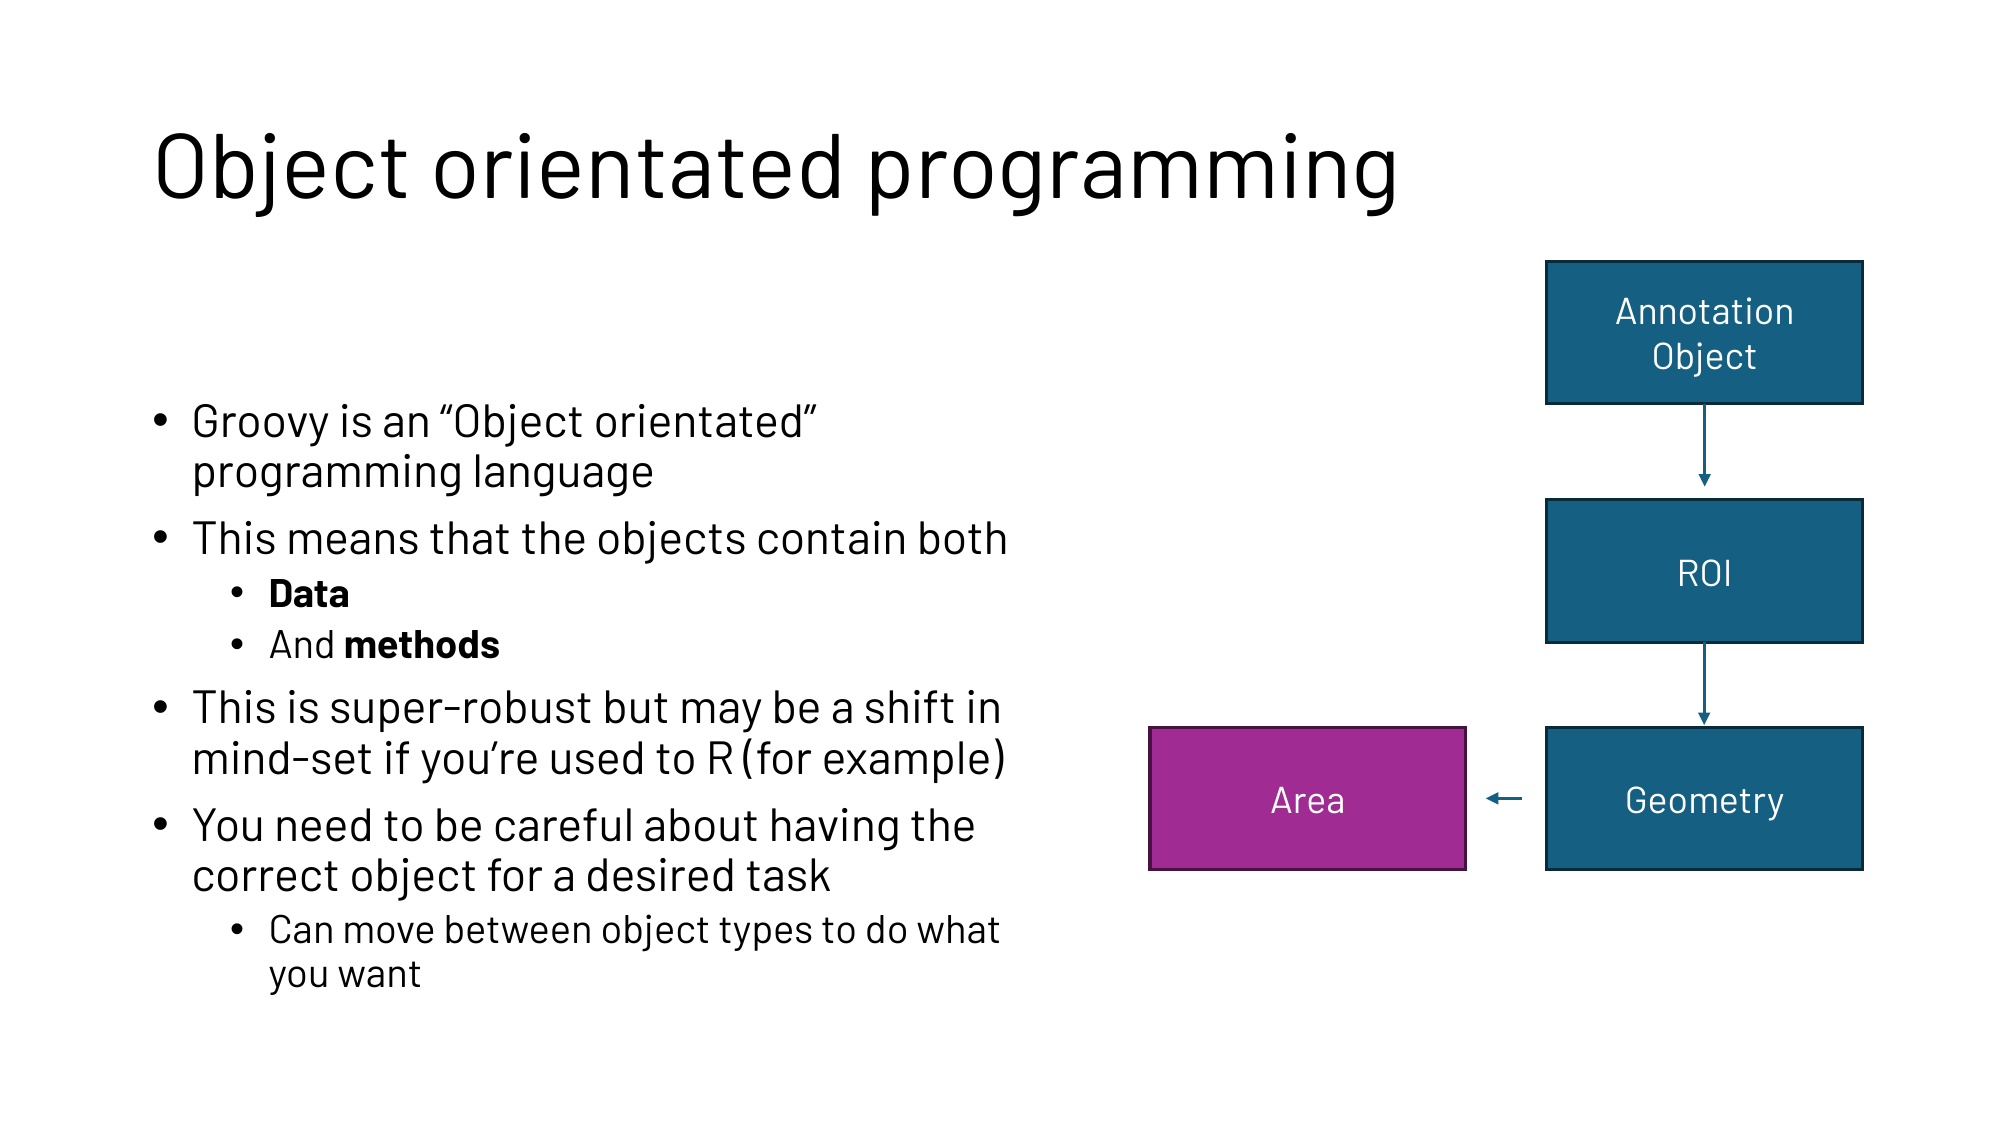

# Object orientated programming
Annotation Object
Groovy is an “Object orientated” programming language
This means that the objects contain both
Data
And methods
This is super-robust but may be a shift in mind-set if you’re used to R (for example)
You need to be careful about having the correct object for a desired task
Can move between object types to do what you want
ROI
Area
Geometry